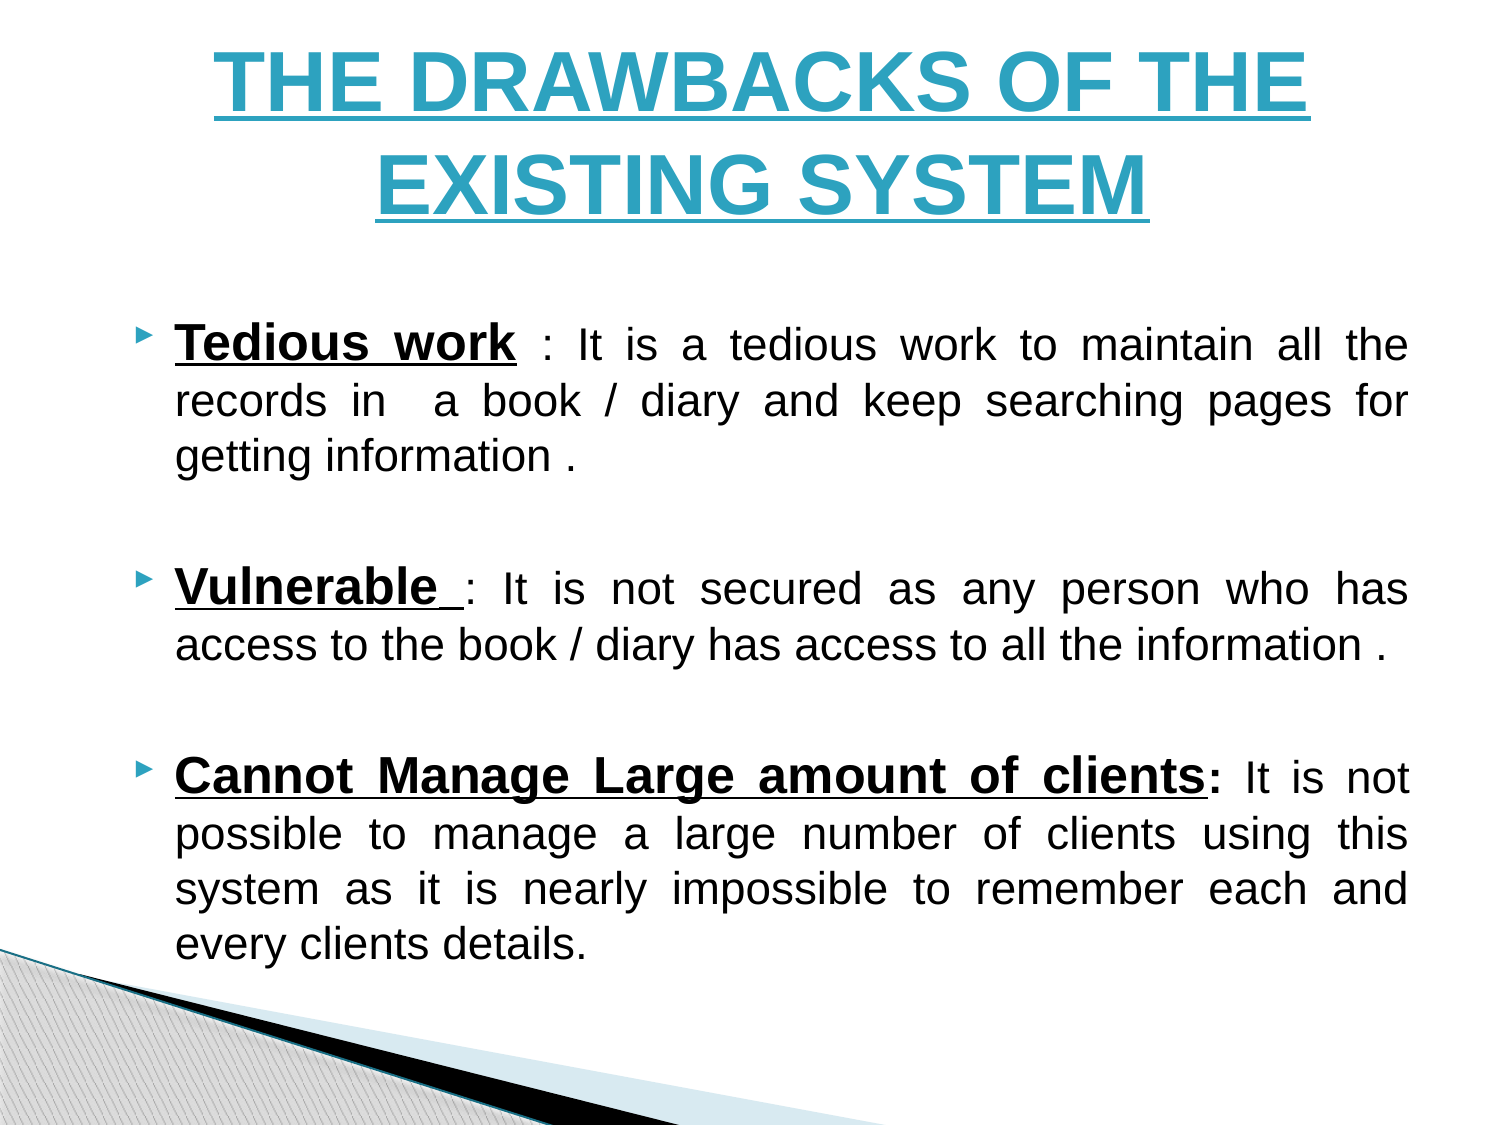

# THE DRAWBACKS OF THE EXISTING SYSTEM

Tedious work : It is a tedious work to maintain all the records in  a book / diary and keep searching pages for getting information .

Vulnerable : It is not secured as any person who has access to the book / diary has access to all the information .

Cannot Manage Large amount of clients: It is not possible to manage a large number of clients using this system as it is nearly impossible to remember each and every clients details.